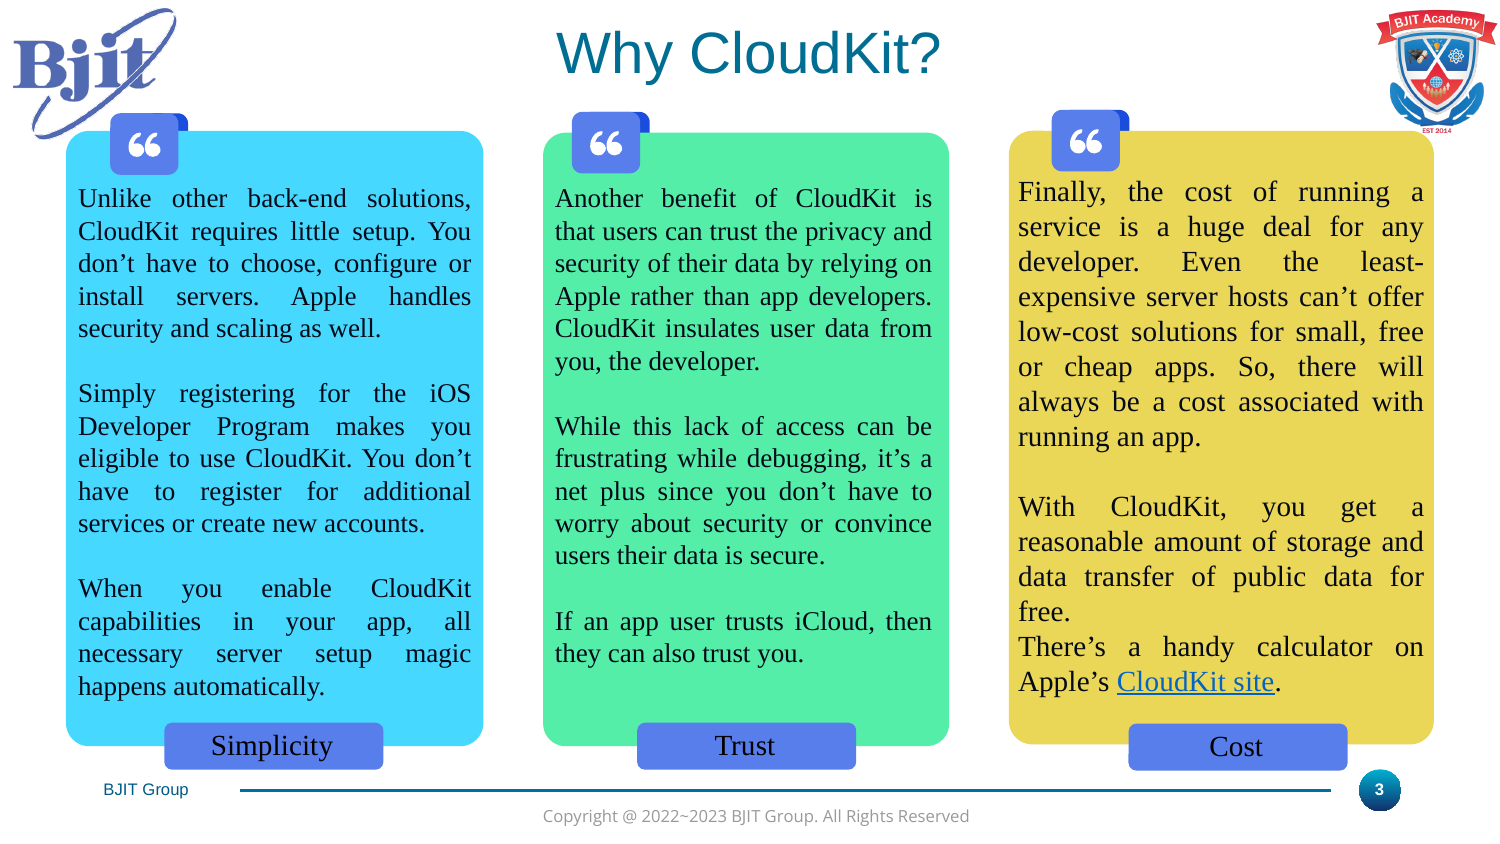

Why CloudKit?

Finally, the cost of running a service is a huge deal for any developer. Even the least-expensive server hosts can’t offer low-cost solutions for small, free or cheap apps. So, there will always be a cost associated with running an app.

With CloudKit, you get a reasonable amount of storage and data transfer of public data for free.
There’s a handy calculator on Apple’s CloudKit site.
Unlike other back-end solutions, CloudKit requires little setup. You don’t have to choose, configure or install servers. Apple handles security and scaling as well.

Simply registering for the iOS Developer Program makes you eligible to use CloudKit. You don’t have to register for additional services or create new accounts.

When you enable CloudKit capabilities in your app, all necessary server setup magic happens automatically.
Another benefit of CloudKit is that users can trust the privacy and security of their data by relying on Apple rather than app developers. CloudKit insulates user data from you, the developer.

While this lack of access can be frustrating while debugging, it’s a net plus since you don’t have to worry about security or convince users their data is secure.

If an app user trusts iCloud, then they can also trust you.
Simplicity

Trust

Cost